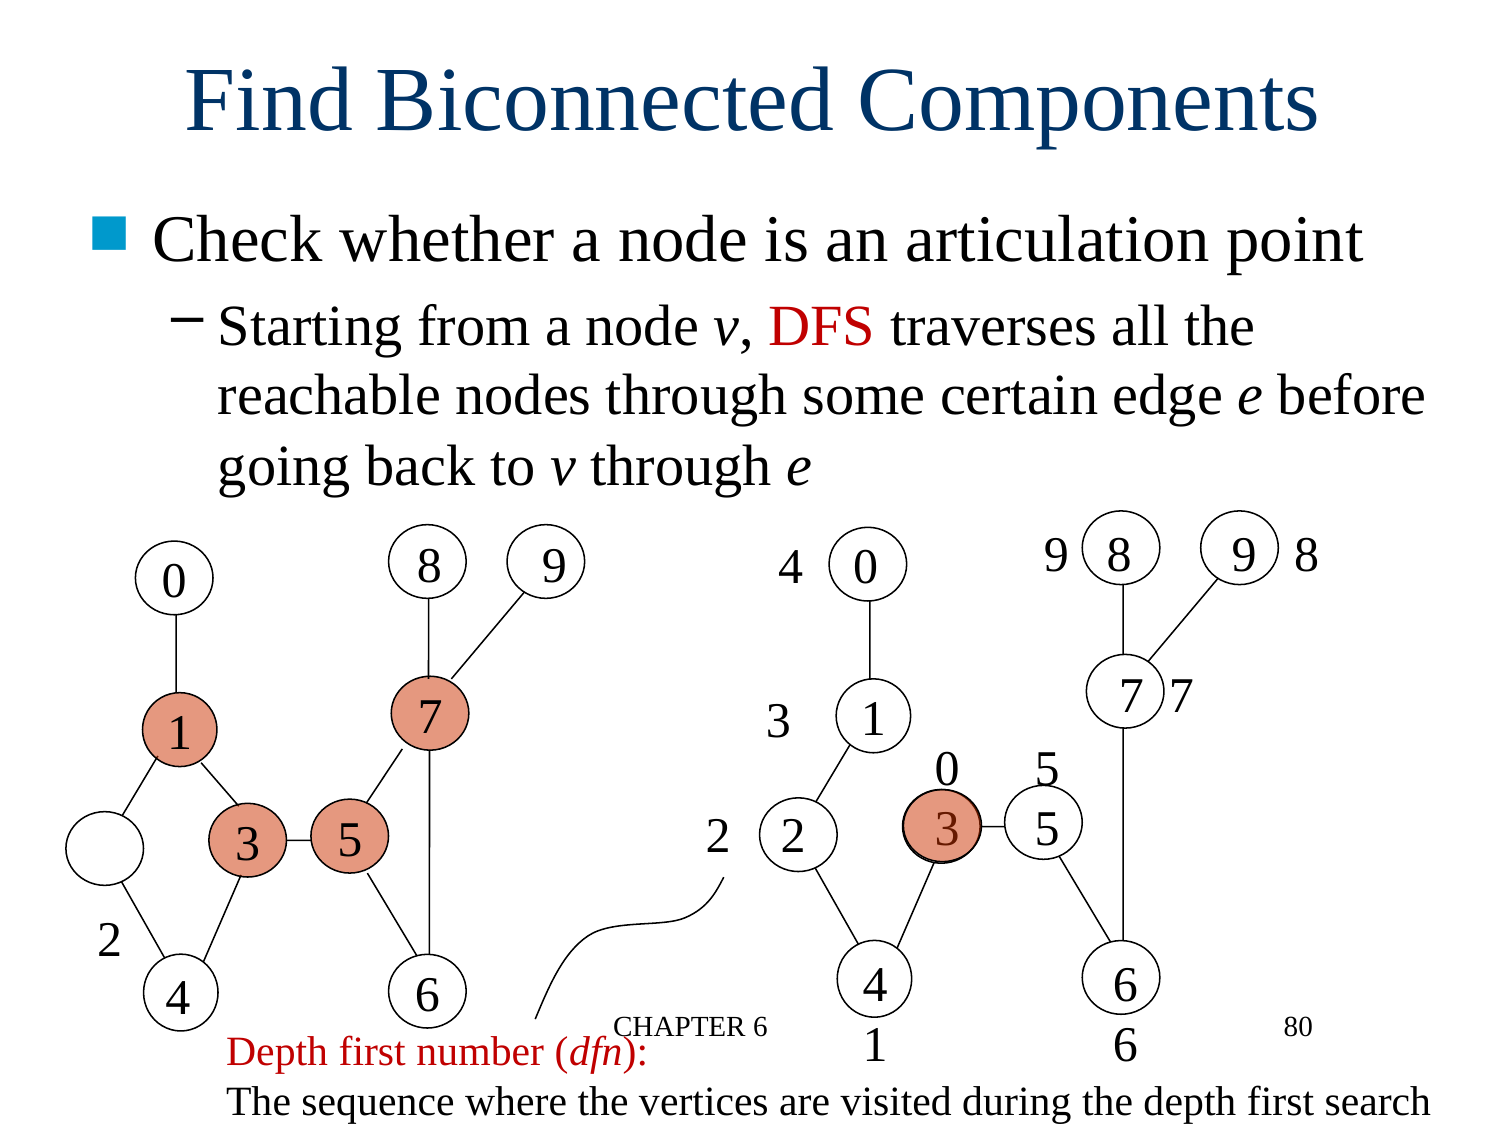

Find Biconnected Components

Check whether a node is an articulation point
Starting from a node v, DFS traverses all the reachable nodes through some certain edge e before going back to v through e

9   8        9   8
 4    0

  7  7
1
3

 0      5
 3      5

  2    2

4                  6
1                  6

8        9
0

7
1

    2

5
3

6
4

CHAPTER 6
80
Depth first number (dfn):
The sequence where the vertices are visited during the depth first search